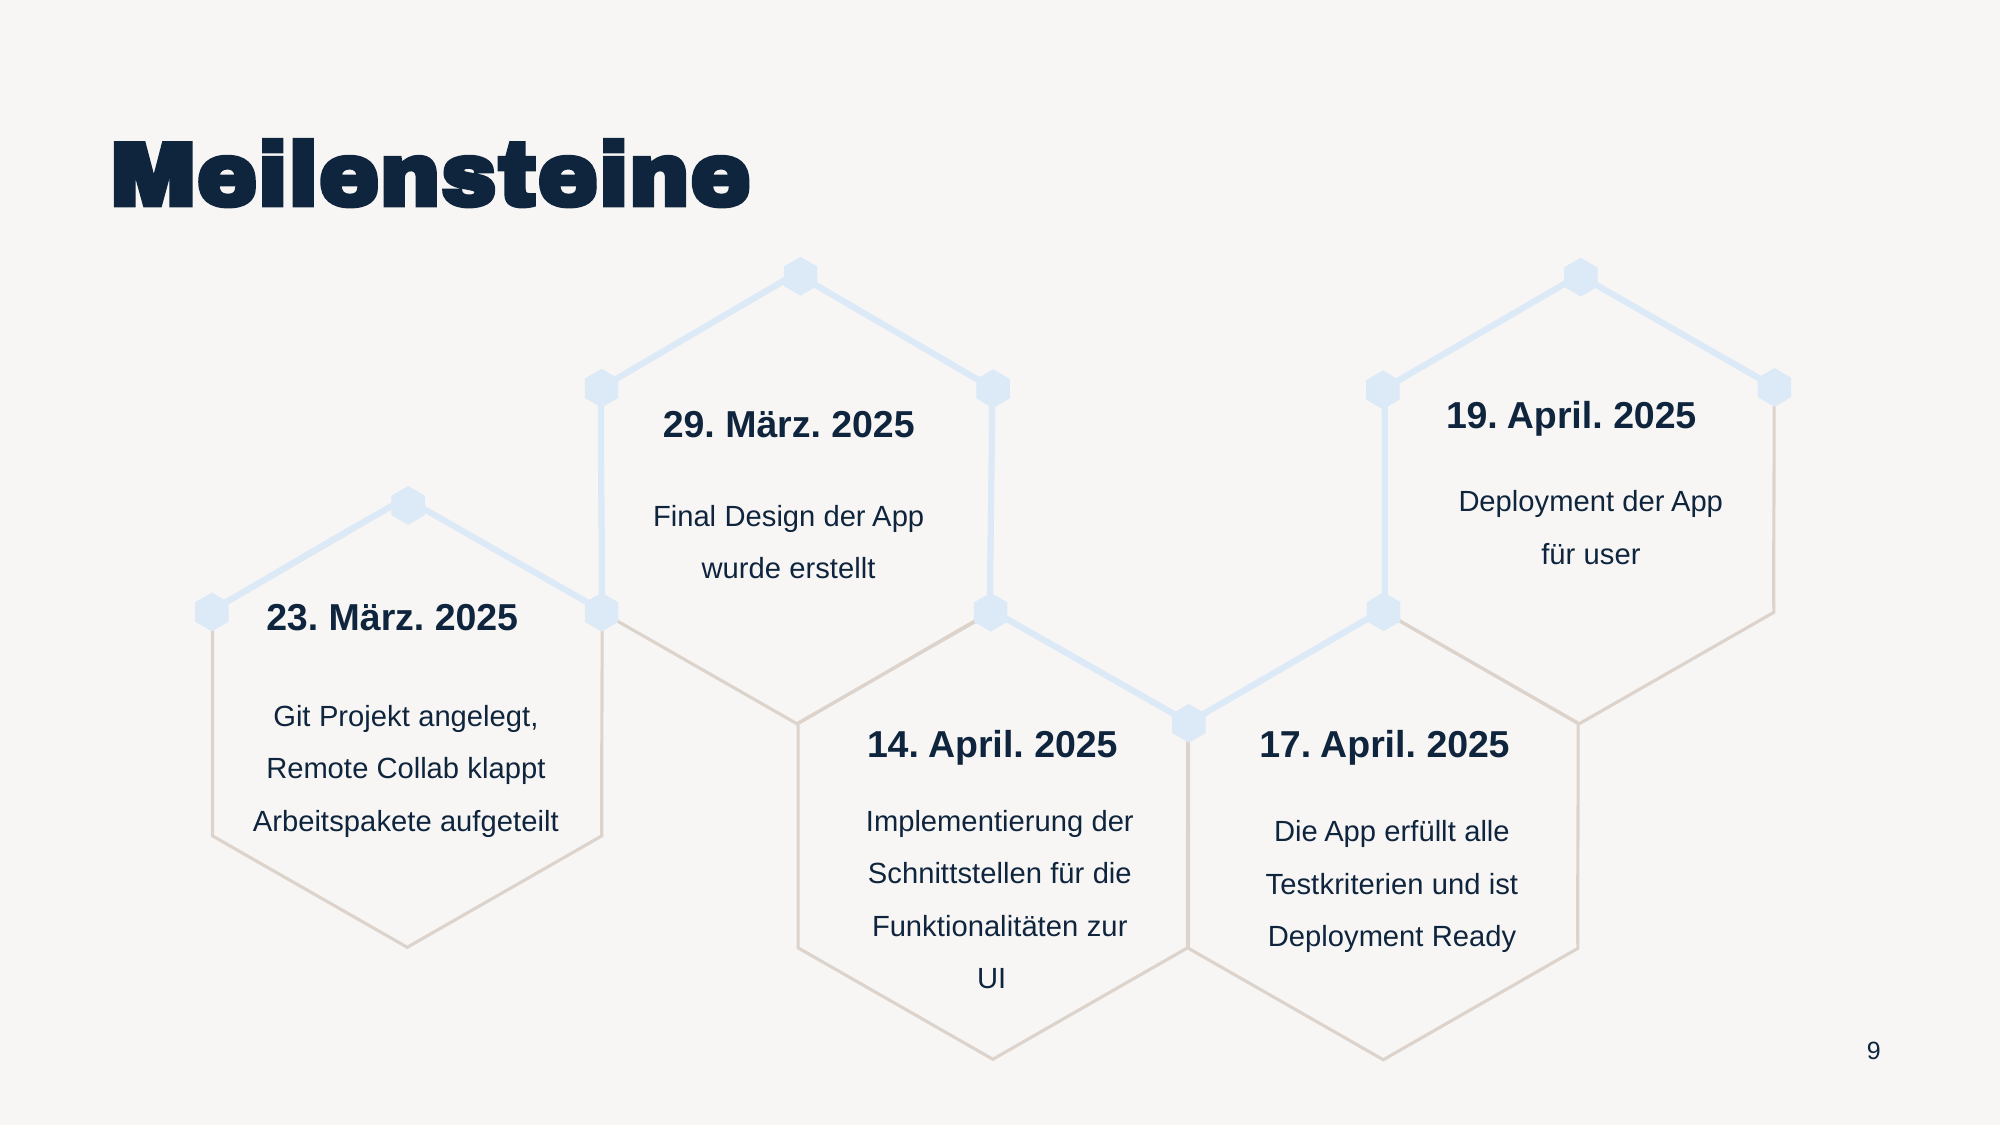

# Meilensteine
19. April. 2025
29. März. 2025
Deployment der App für user

Final Design der App wurde erstellt
23. März. 2025
Git Projekt angelegt,
Remote Collab klappt
Arbeitspakete aufgeteilt
14. April. 2025
17. April. 2025
Implementierung der Schnittstellen für die Funktionalitäten zur UI
Die App erfüllt alle Testkriterien und ist Deployment Ready
9